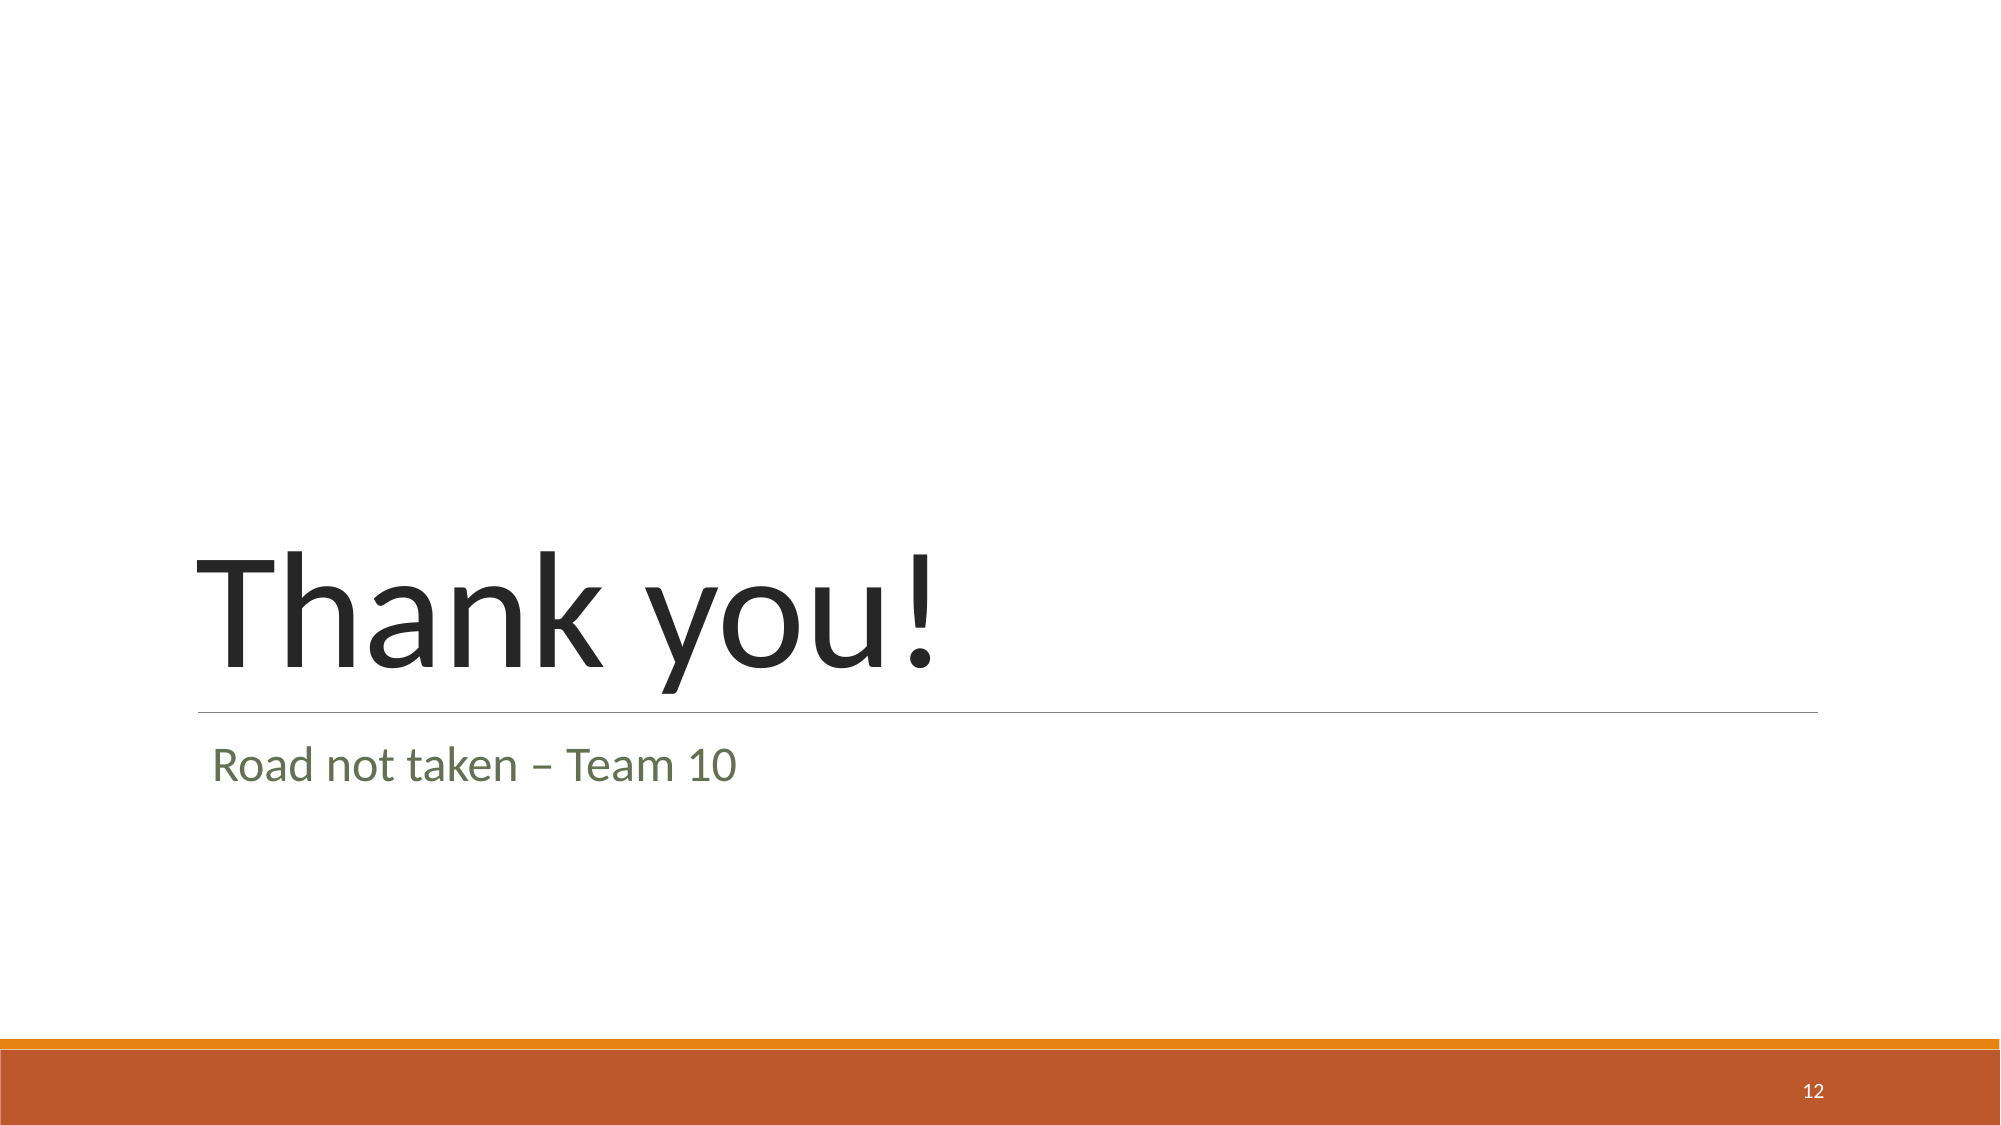

# Thank you!
Road not taken – Team 10
12